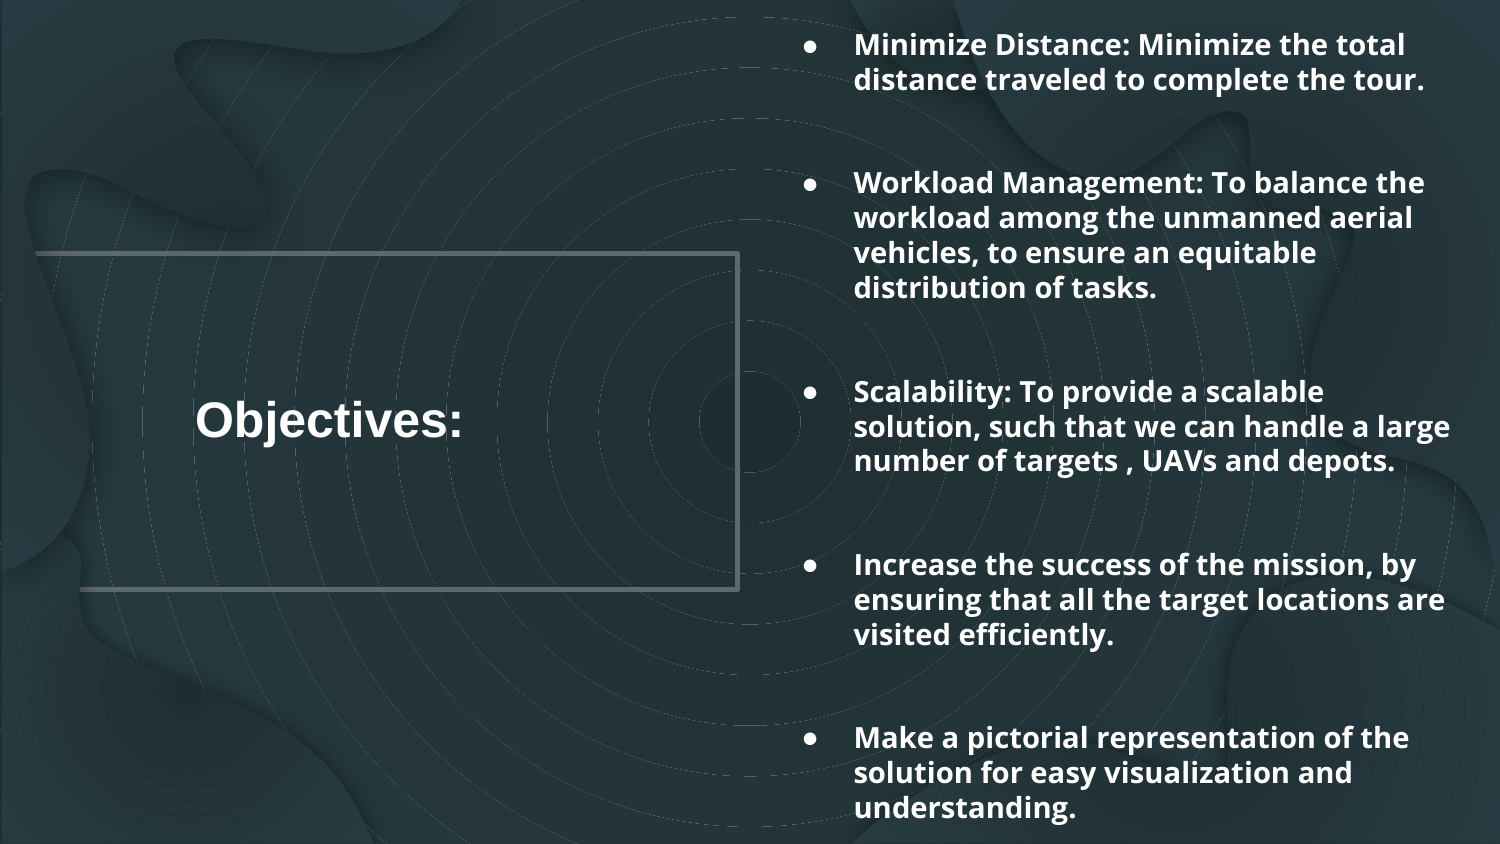

Minimize Distance: Minimize the total distance traveled to complete the tour.

Workload Management: To balance the workload among the unmanned aerial vehicles, to ensure an equitable distribution of tasks.

Scalability: To provide a scalable solution, such that we can handle a large number of targets , UAVs and depots.

Increase the success of the mission, by ensuring that all the target locations are visited efficiently.

Make a pictorial representation of the solution for easy visualization and understanding.
# Objectives: